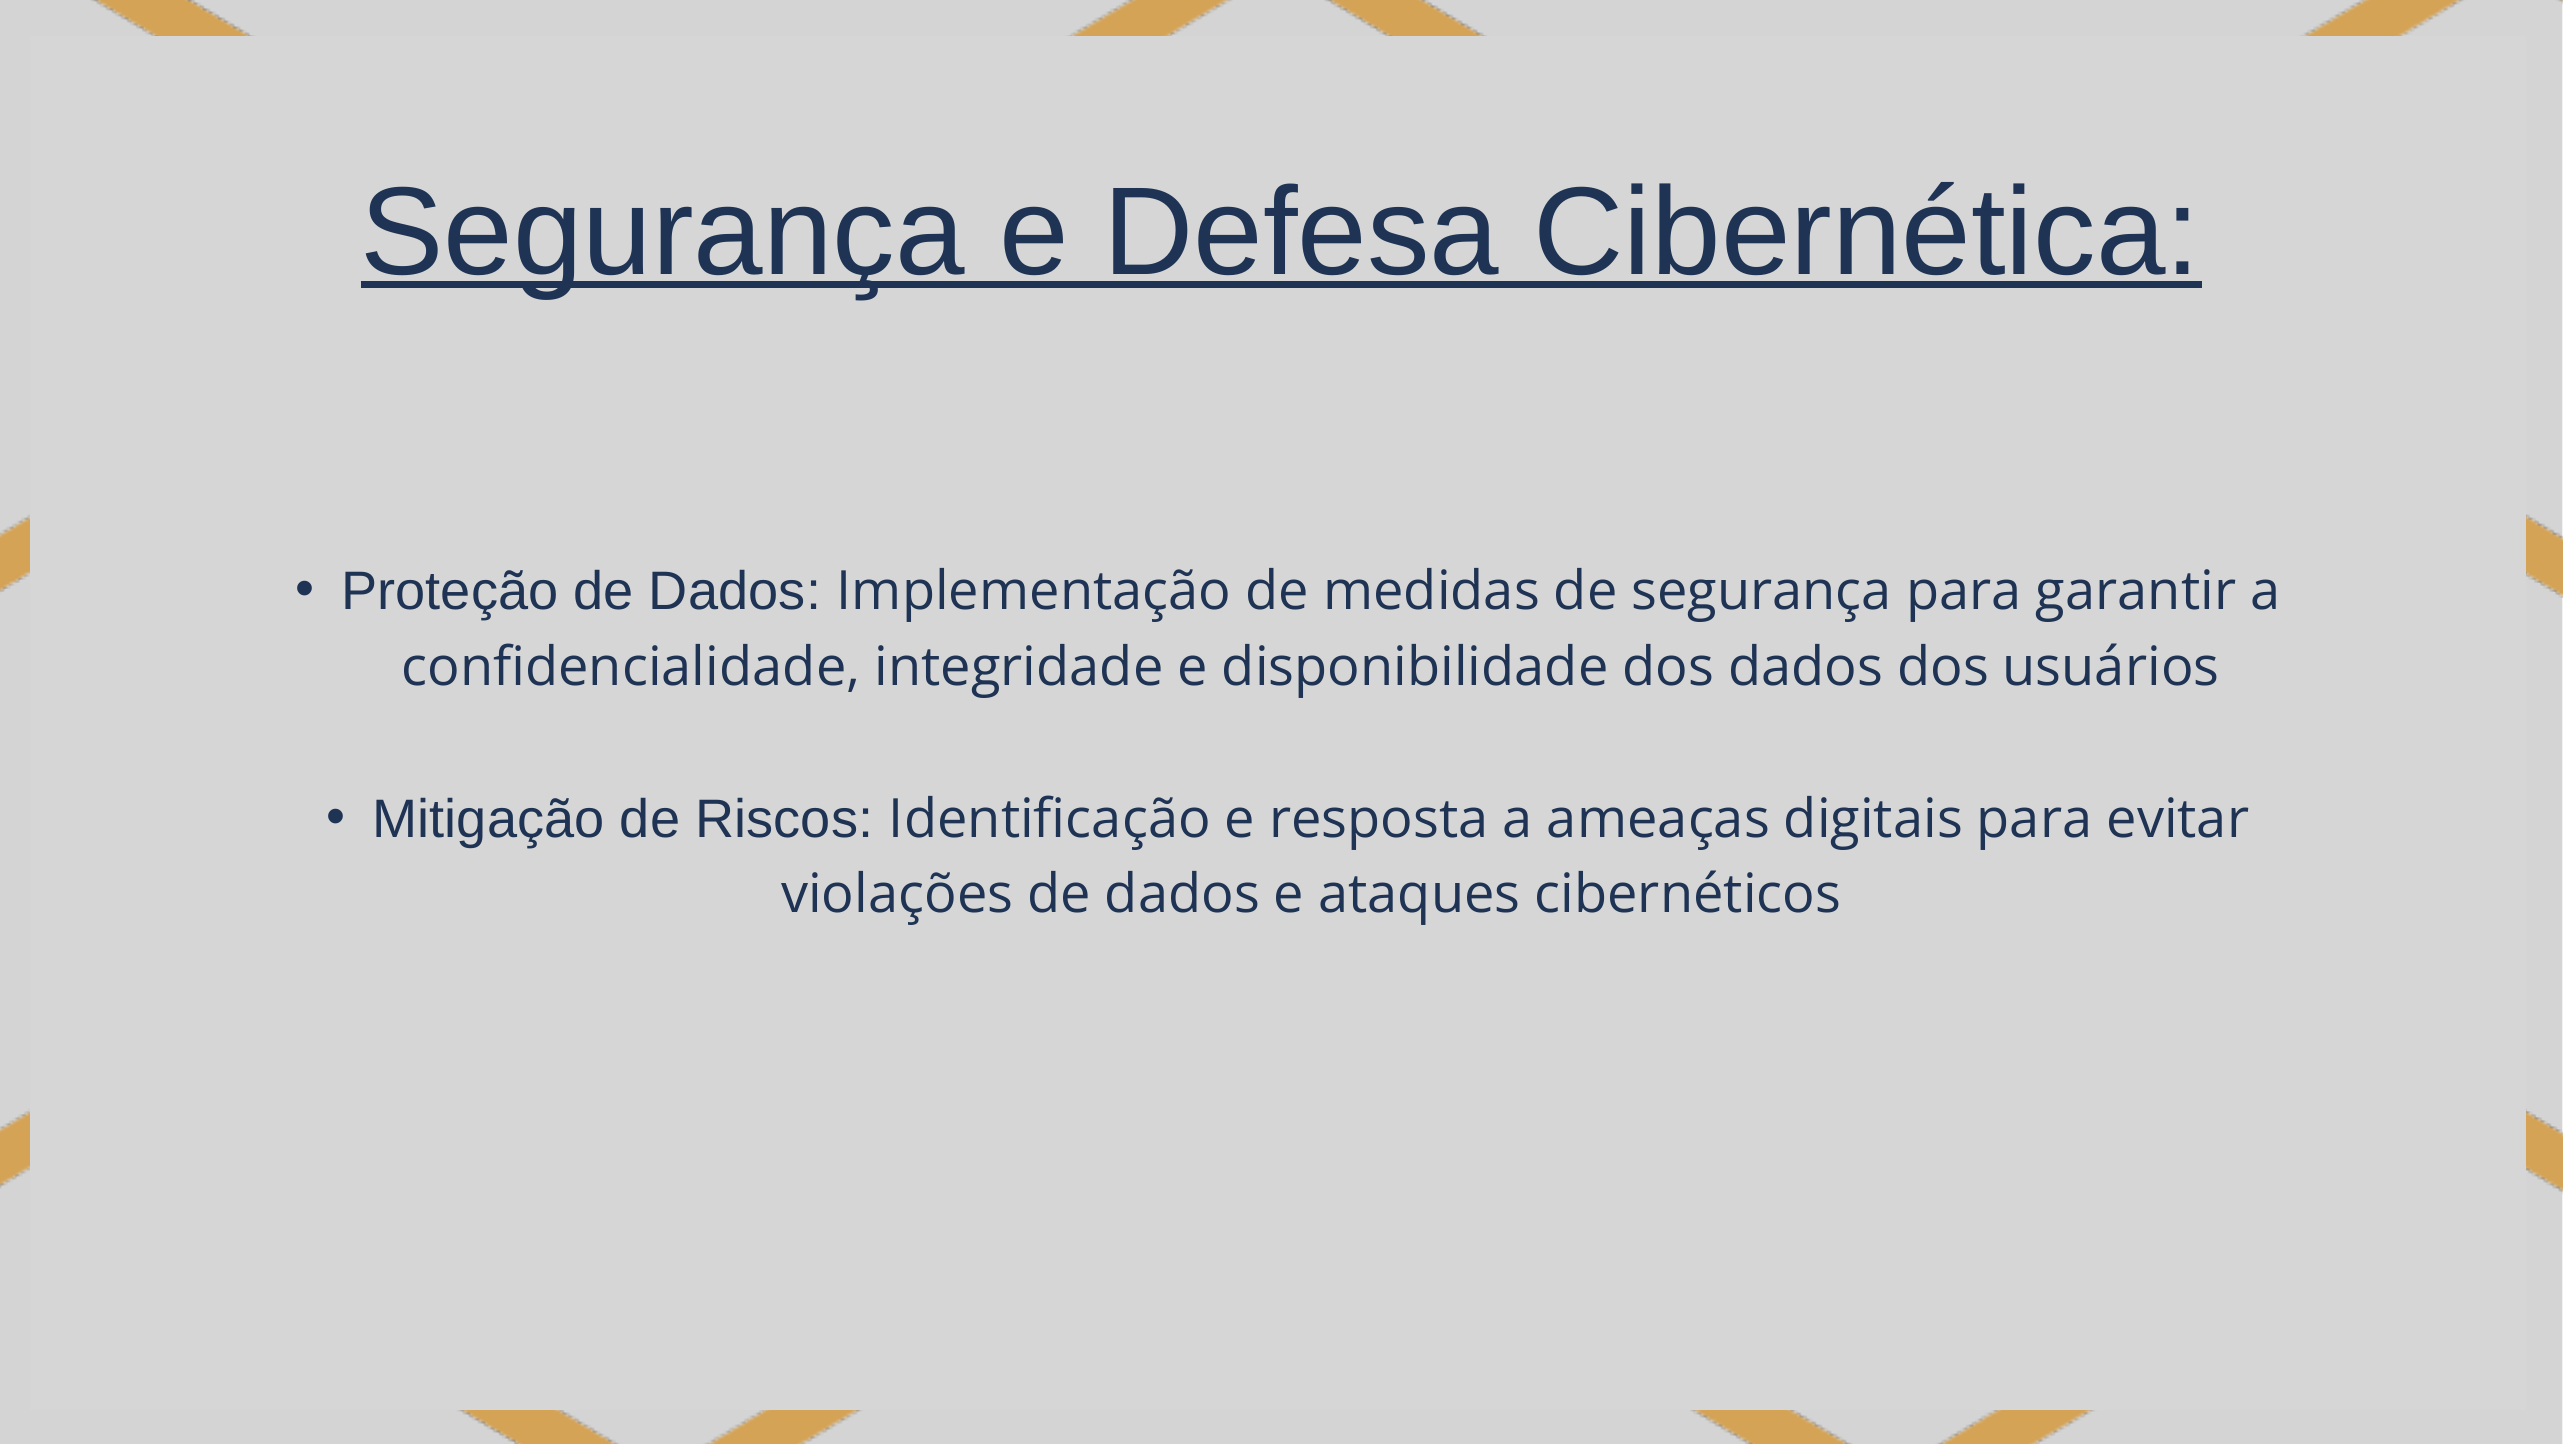

Segurança e Defesa Cibernética:
Proteção de Dados: Implementação de medidas de segurança para garantir a confidencialidade, integridade e disponibilidade dos dados dos usuários

Mitigação de Riscos: Identificação e resposta a ameaças digitais para evitar violações de dados e ataques cibernéticos